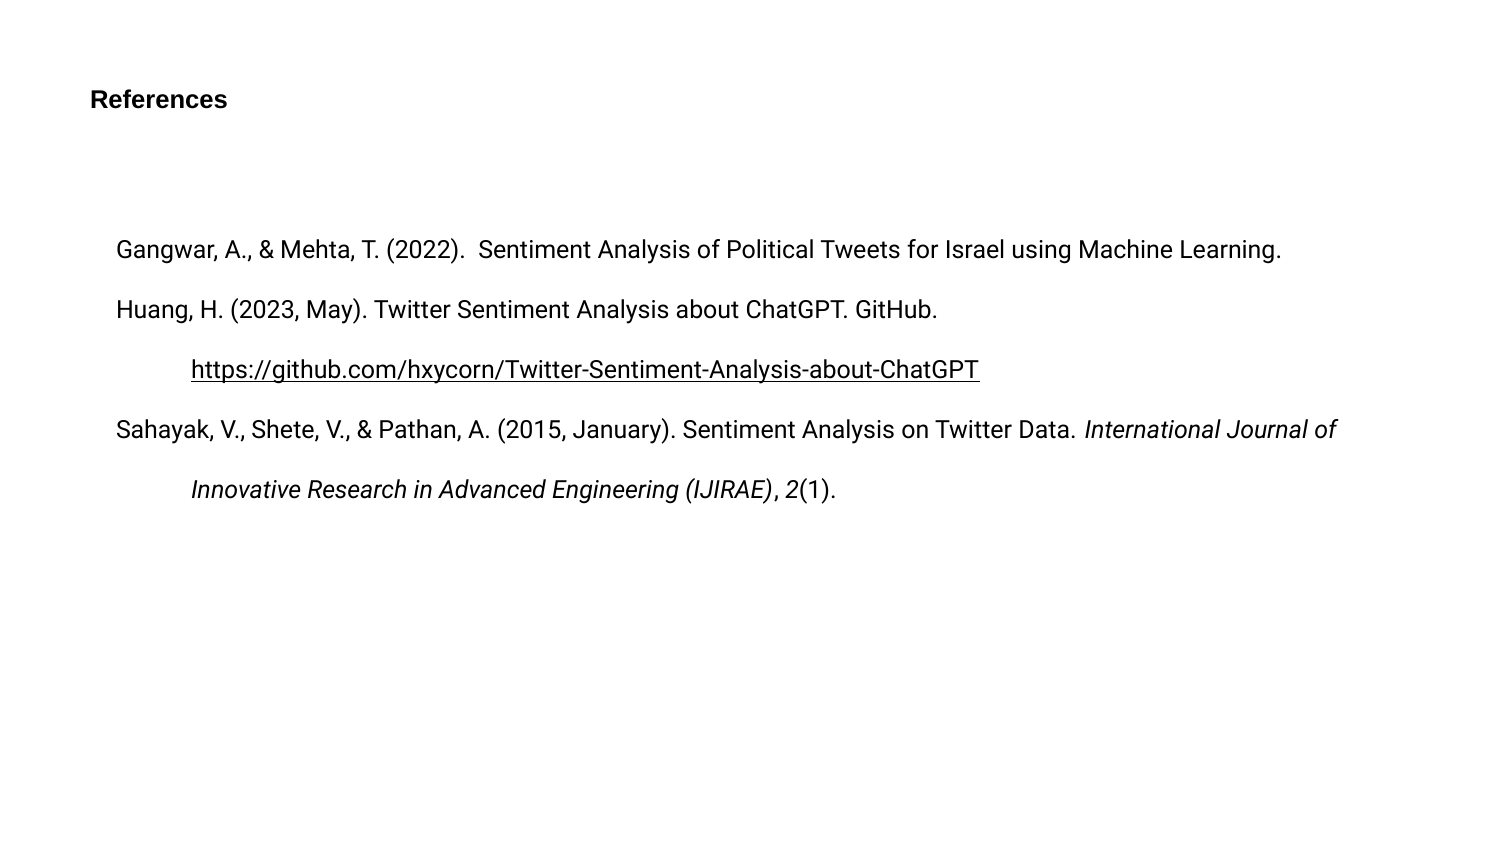

# References
Gangwar, A., & Mehta, T. (2022).  Sentiment Analysis of Political Tweets for Israel using Machine Learning.
Huang, H. (2023, May). Twitter Sentiment Analysis about ChatGPT. GitHub. https://github.com/hxycorn/Twitter-Sentiment-Analysis-about-ChatGPT
Sahayak, V., Shete, V., & Pathan, A. (2015, January). Sentiment Analysis on Twitter Data. International Journal of Innovative Research in Advanced Engineering (IJIRAE), 2(1).